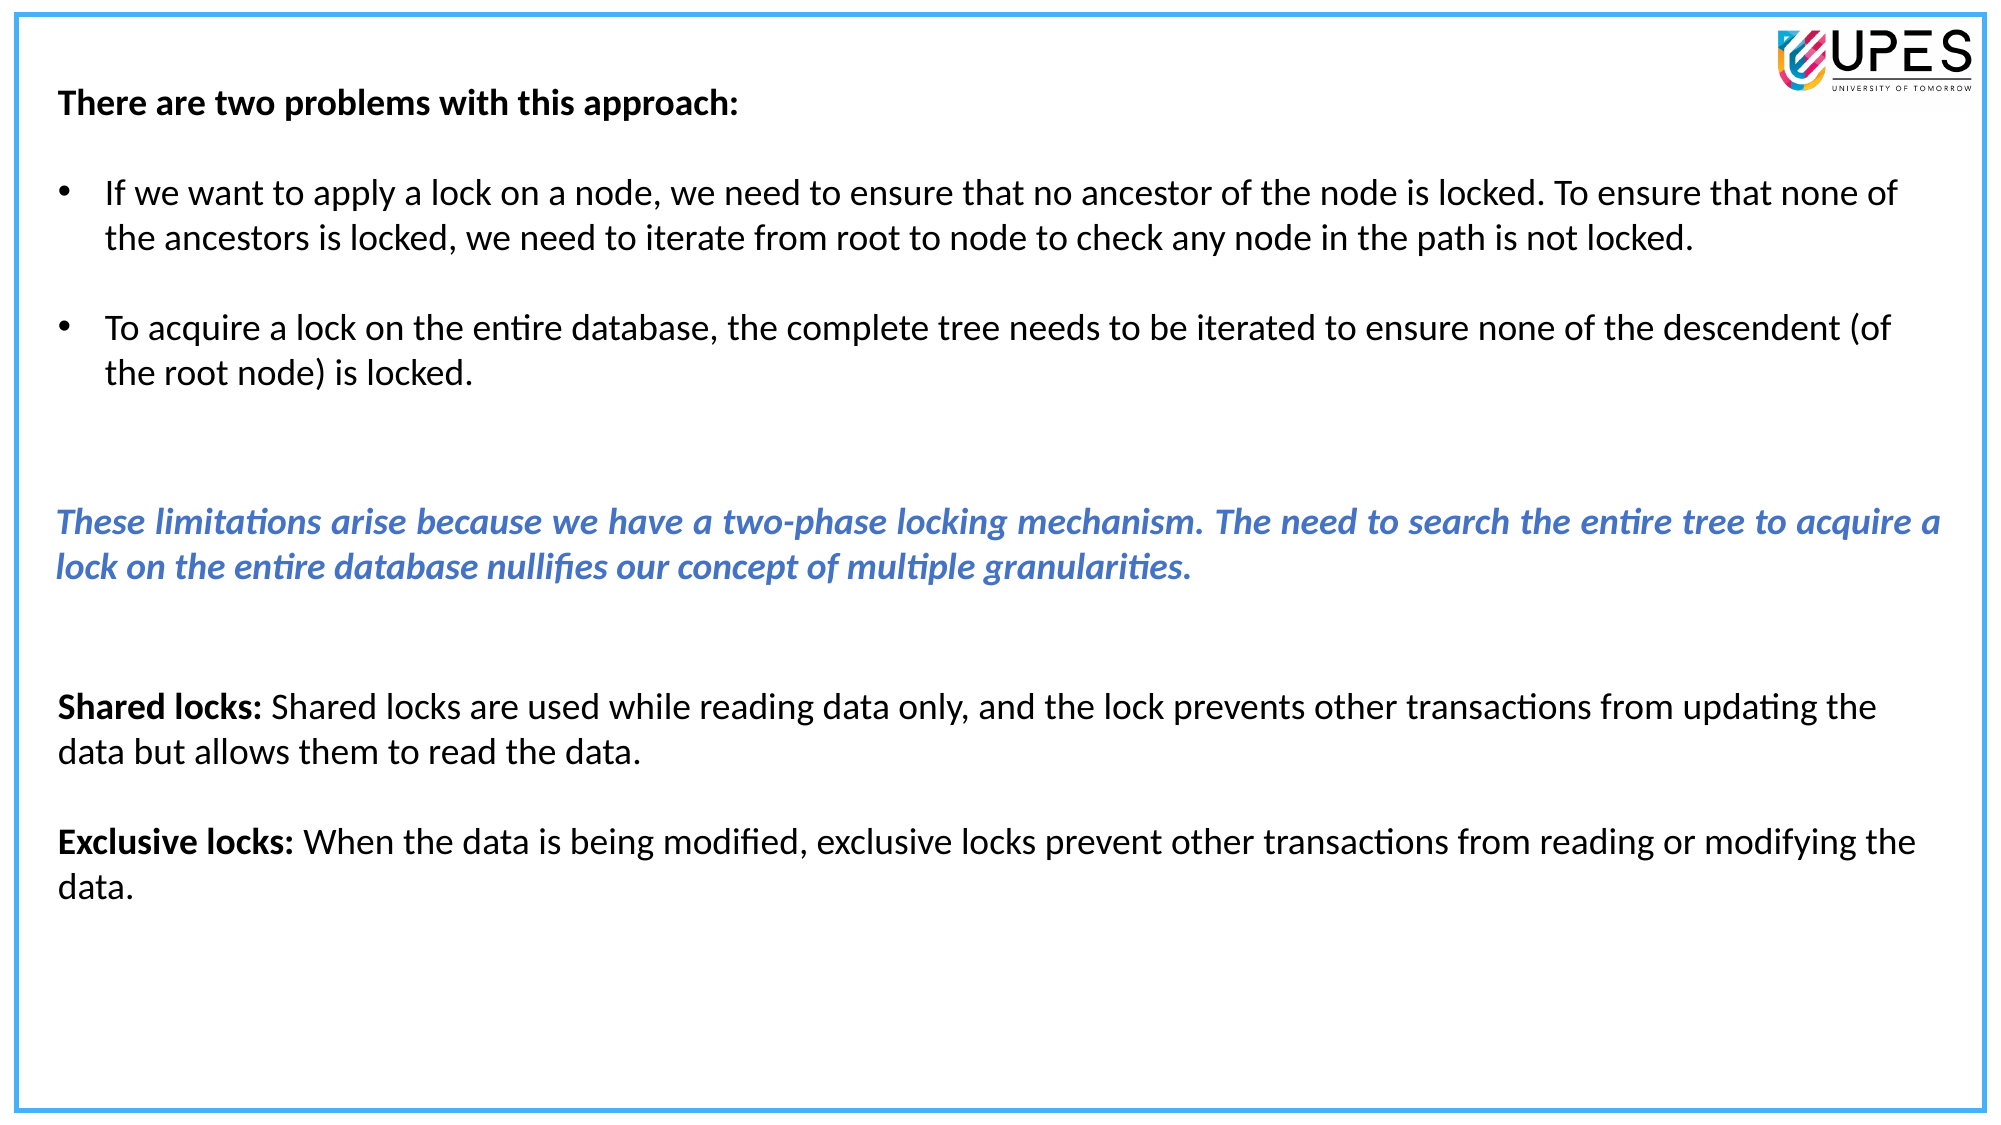

There are two problems with this approach:

If we want to apply a lock on a node, we need to ensure that no ancestor of the node is locked. To ensure that none of the ancestors is locked, we need to iterate from root to node to check any node in the path is not locked.

To acquire a lock on the entire database, the complete tree needs to be iterated to ensure none of the descendent (of the root node) is locked.
These limitations arise because we have a two-phase locking mechanism. The need to search the entire tree to acquire a lock on the entire database nullifies our concept of multiple granularities.
Shared locks: Shared locks are used while reading data only, and the lock prevents other transactions from updating the data but allows them to read the data.

Exclusive locks: When the data is being modified, exclusive locks prevent other transactions from reading or modifying the data.